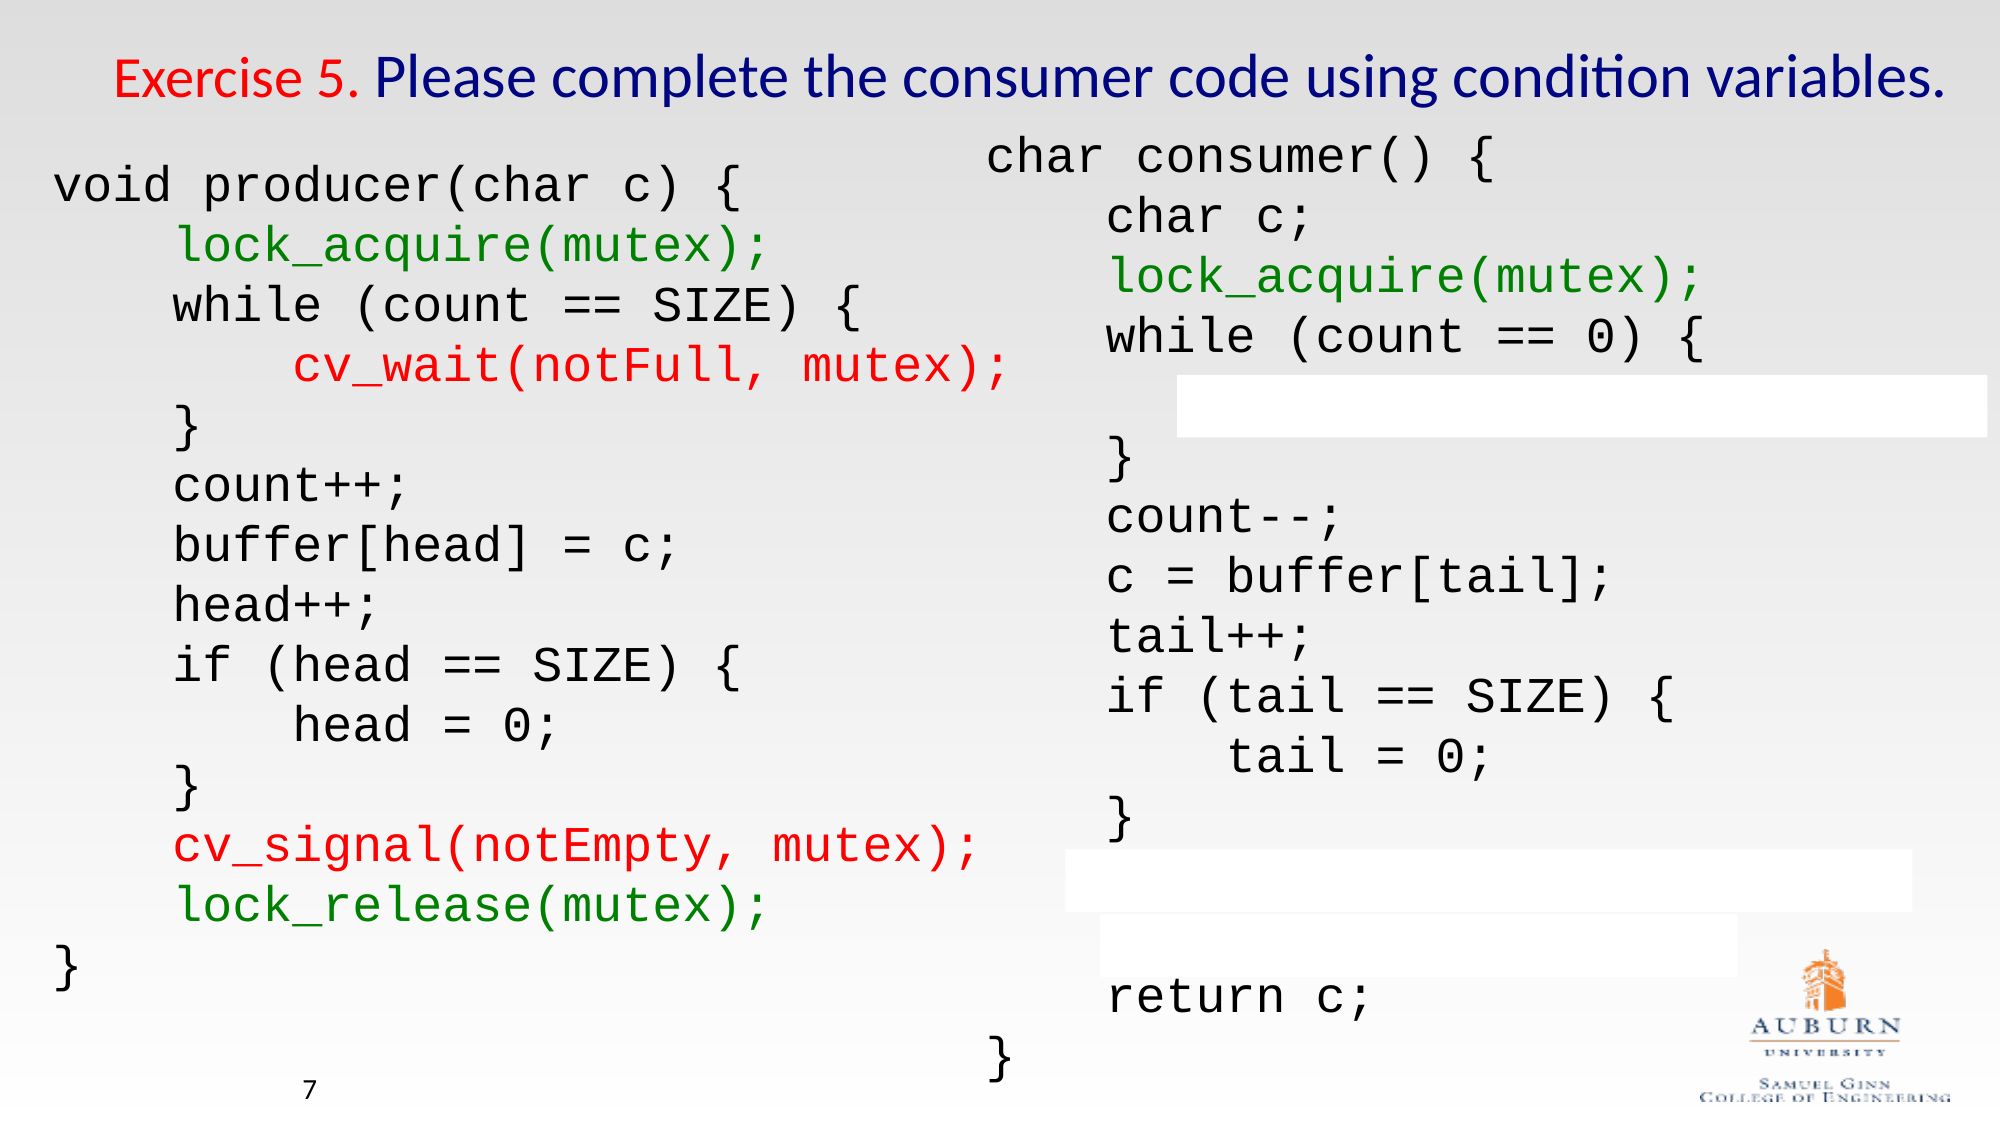

# Exercise 5. Please complete the consumer code using condition variables.
char consumer() {
    char c;
    lock_acquire(mutex);
    while (count == 0) {
        cv_wait(notEmpty, mutex);
    }
    count--;
    c = buffer[tail];
    tail++;
    if (tail == SIZE) {
        tail = 0;
    }
    cv_signal(notFull, mutex);
    lock_release(mutex);
    return c;
}
void producer(char c) {
    lock_acquire(mutex);
    while (count == SIZE) {
        cv_wait(notFull, mutex);
    }
    count++;
    buffer[head] = c;
    head++;
    if (head == SIZE) {
        head = 0;
    }
    cv_signal(notEmpty, mutex);
    lock_release(mutex);
}

7